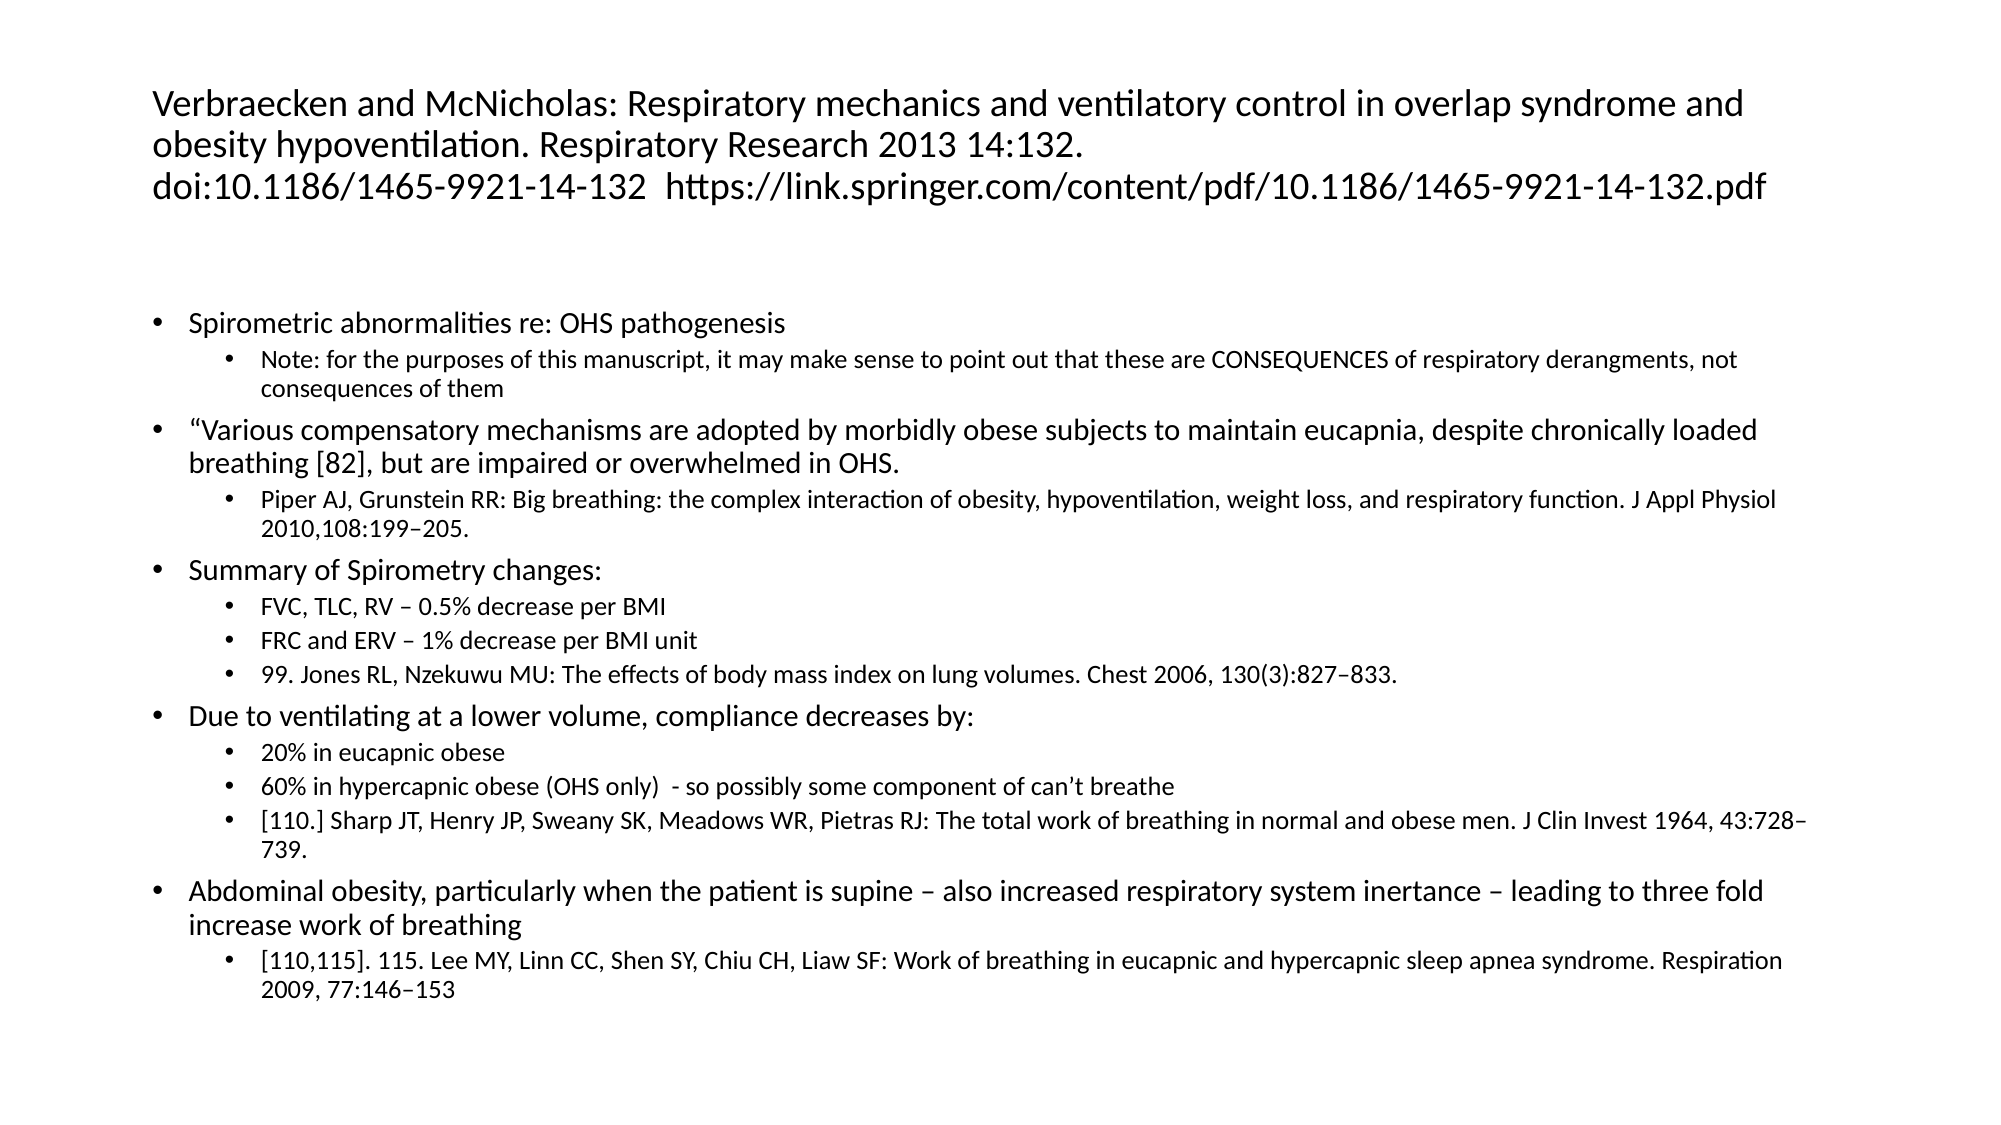

# Verbraecken and McNicholas: Respiratory mechanics and ventilatory control in overlap syndrome and obesity hypoventilation. Respiratory Research 2013 14:132. doi:10.1186/1465-9921-14-132  https://link.springer.com/content/pdf/10.1186/1465-9921-14-132.pdf
Spirometric abnormalities re: OHS pathogenesis
Note: for the purposes of this manuscript, it may make sense to point out that these are CONSEQUENCES of respiratory derangments, not consequences of them
“Various compensatory mechanisms are adopted by morbidly obese subjects to maintain eucapnia, despite chronically loaded breathing [82], but are impaired or overwhelmed in OHS.
Piper AJ, Grunstein RR: Big breathing: the complex interaction of obesity, hypoventilation, weight loss, and respiratory function. J Appl Physiol 2010,108:199–205.
Summary of Spirometry changes:
FVC, TLC, RV – 0.5% decrease per BMI
FRC and ERV – 1% decrease per BMI unit
99. Jones RL, Nzekuwu MU: The effects of body mass index on lung volumes. Chest 2006, 130(3):827–833.
Due to ventilating at a lower volume, compliance decreases by:
20% in eucapnic obese
60% in hypercapnic obese (OHS only)  - so possibly some component of can’t breathe
[110.] Sharp JT, Henry JP, Sweany SK, Meadows WR, Pietras RJ: The total work of breathing in normal and obese men. J Clin Invest 1964, 43:728–739.
Abdominal obesity, particularly when the patient is supine – also increased respiratory system inertance – leading to three fold increase work of breathing
[110,115]. 115. Lee MY, Linn CC, Shen SY, Chiu CH, Liaw SF: Work of breathing in eucapnic and hypercapnic sleep apnea syndrome. Respiration 2009, 77:146–153